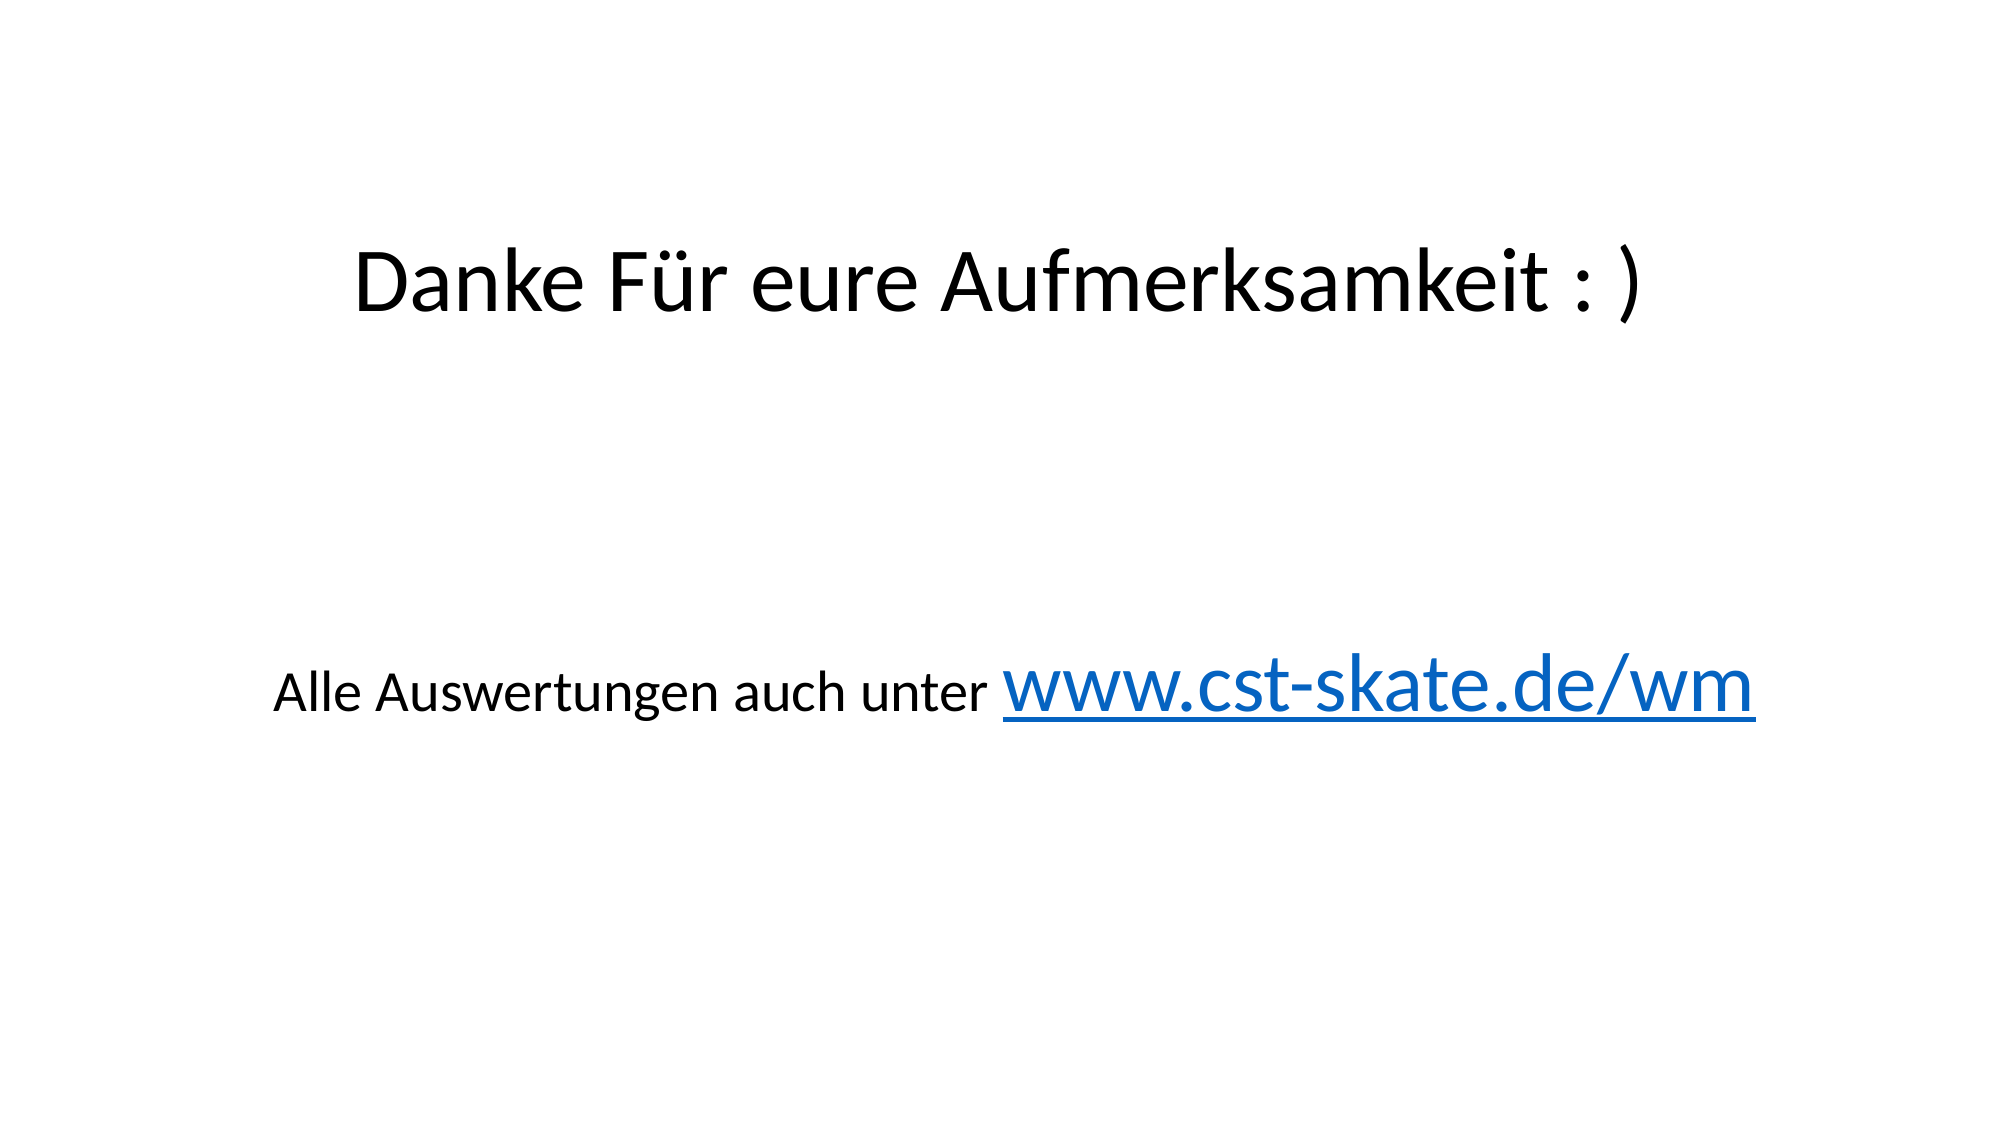

# Danke Für eure Aufmerksamkeit : )
Alle Auswertungen auch unter www.cst-skate.de/wm